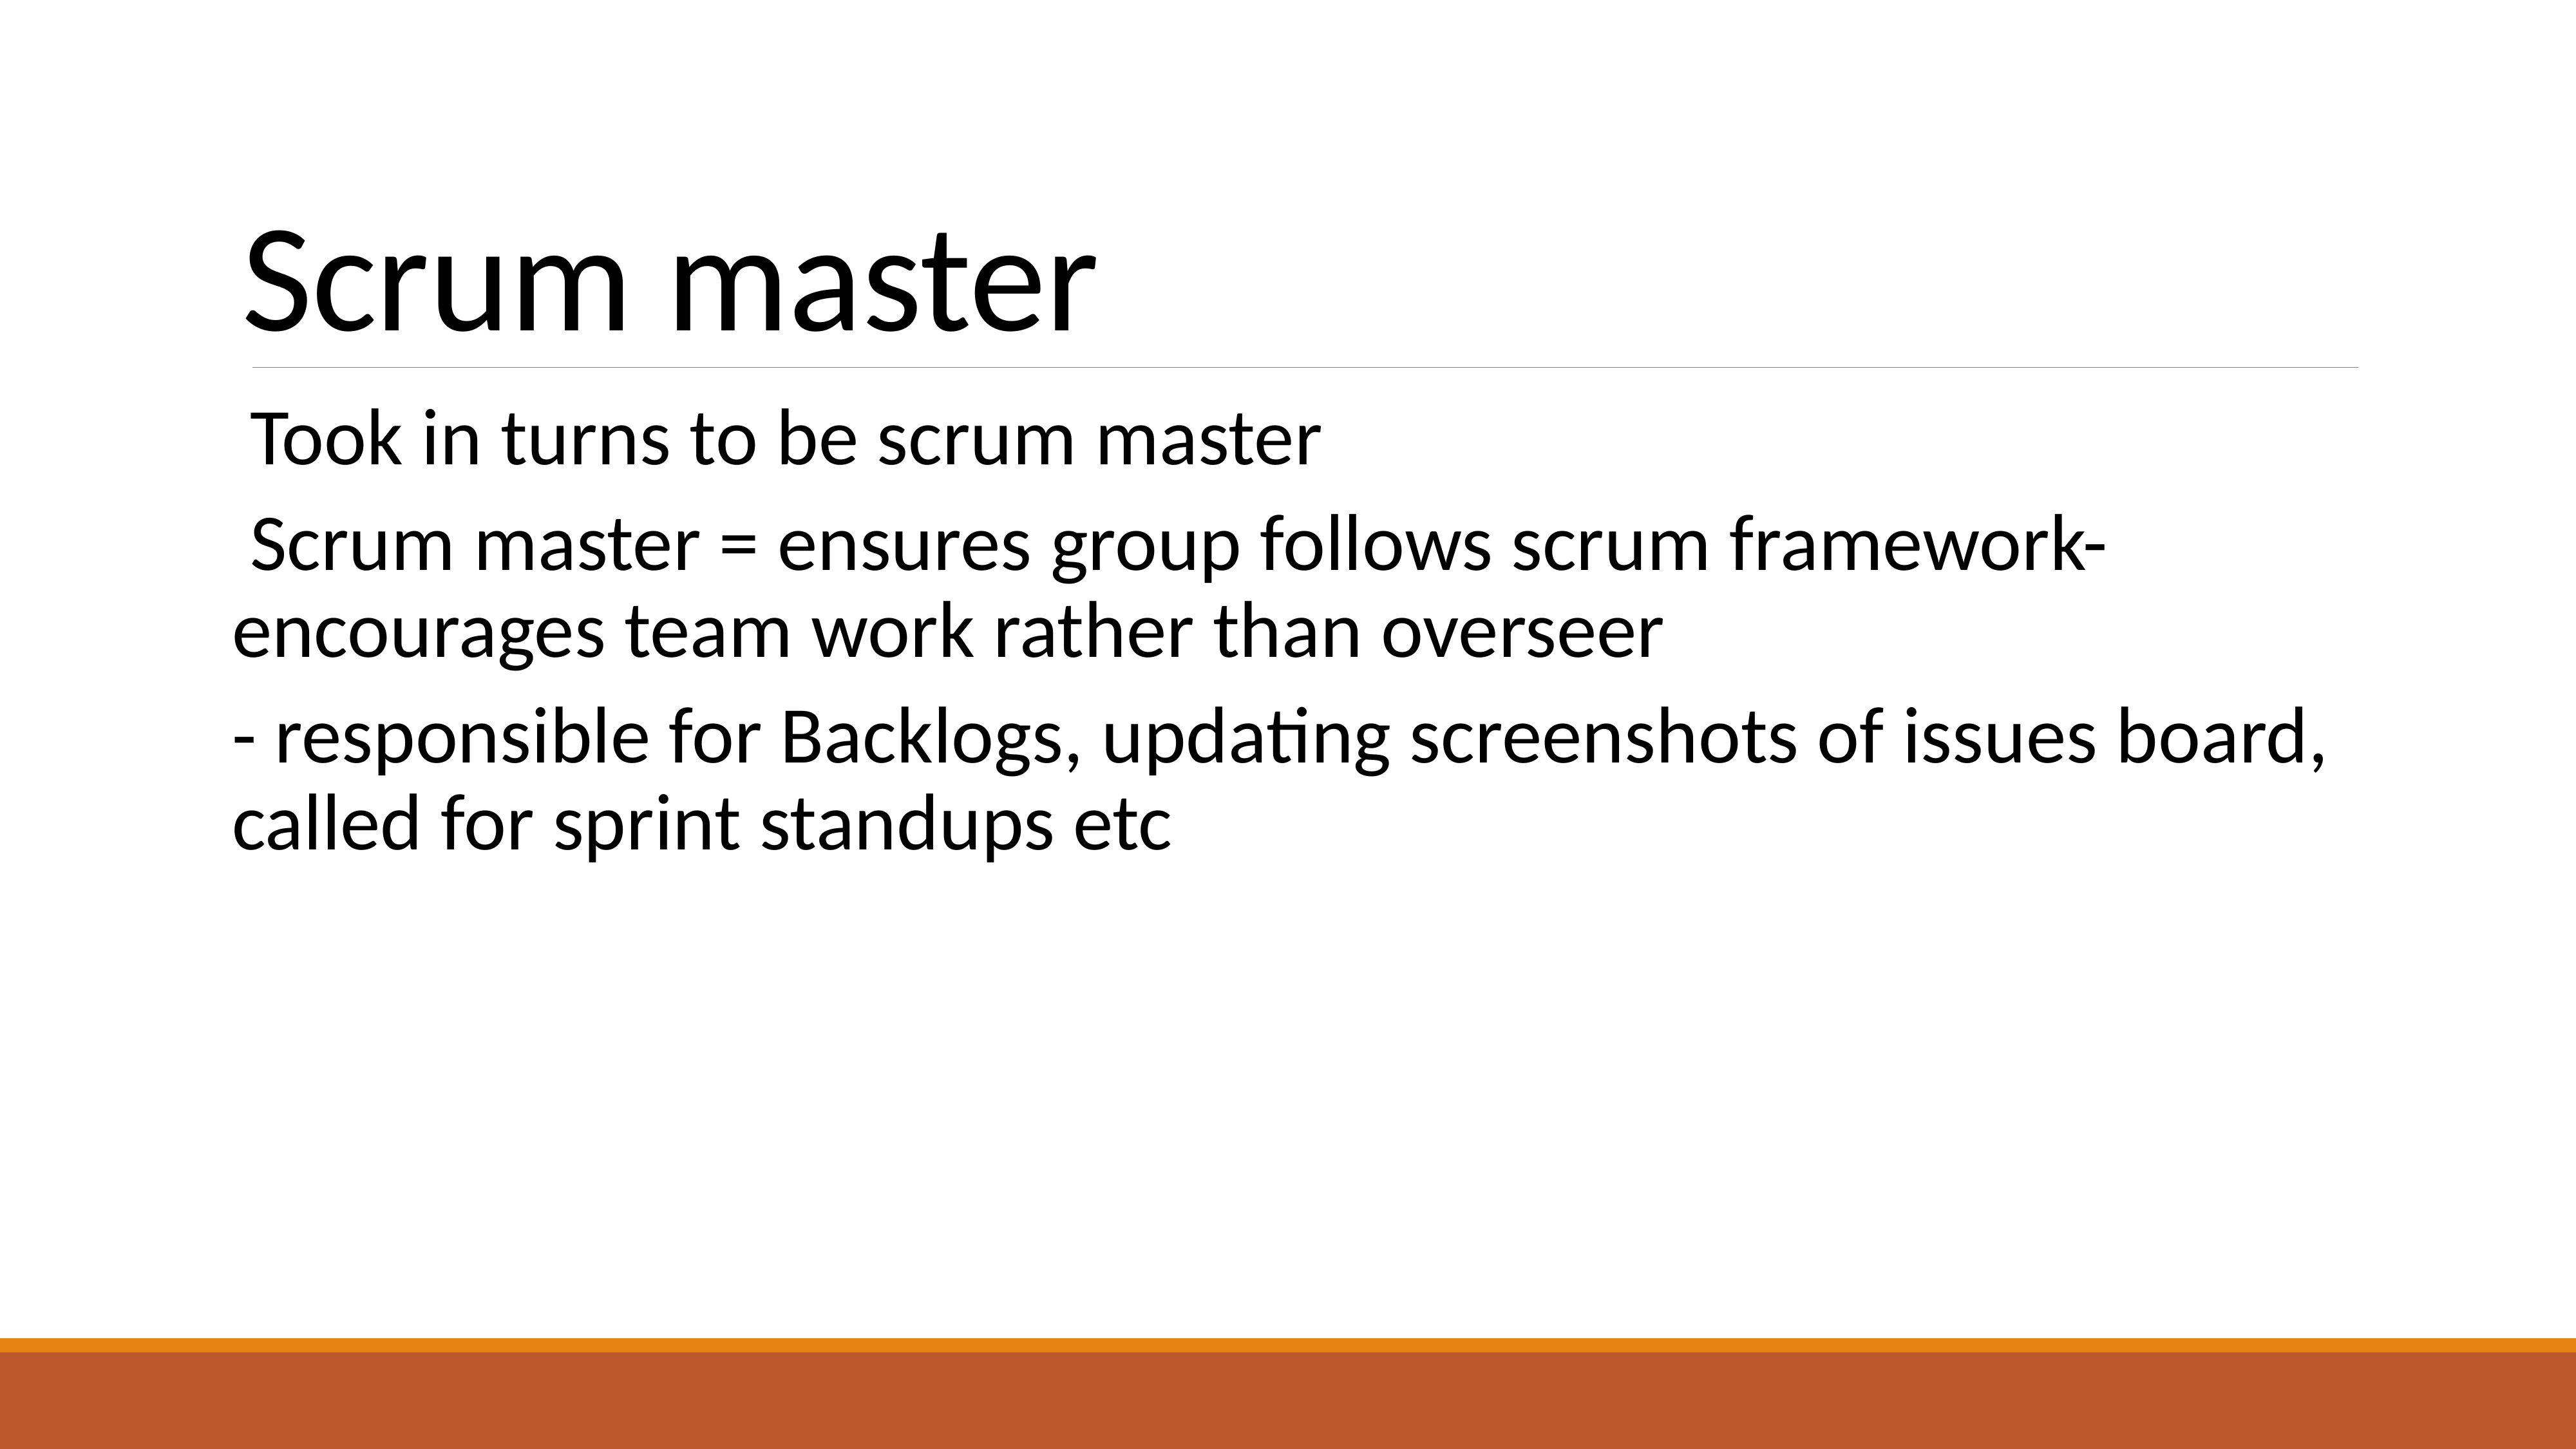

# Scrum master
Took in turns to be scrum master
Scrum master = ensures group follows scrum framework- encourages team work rather than overseer
- responsible for Backlogs, updating screenshots of issues board, called for sprint standups etc